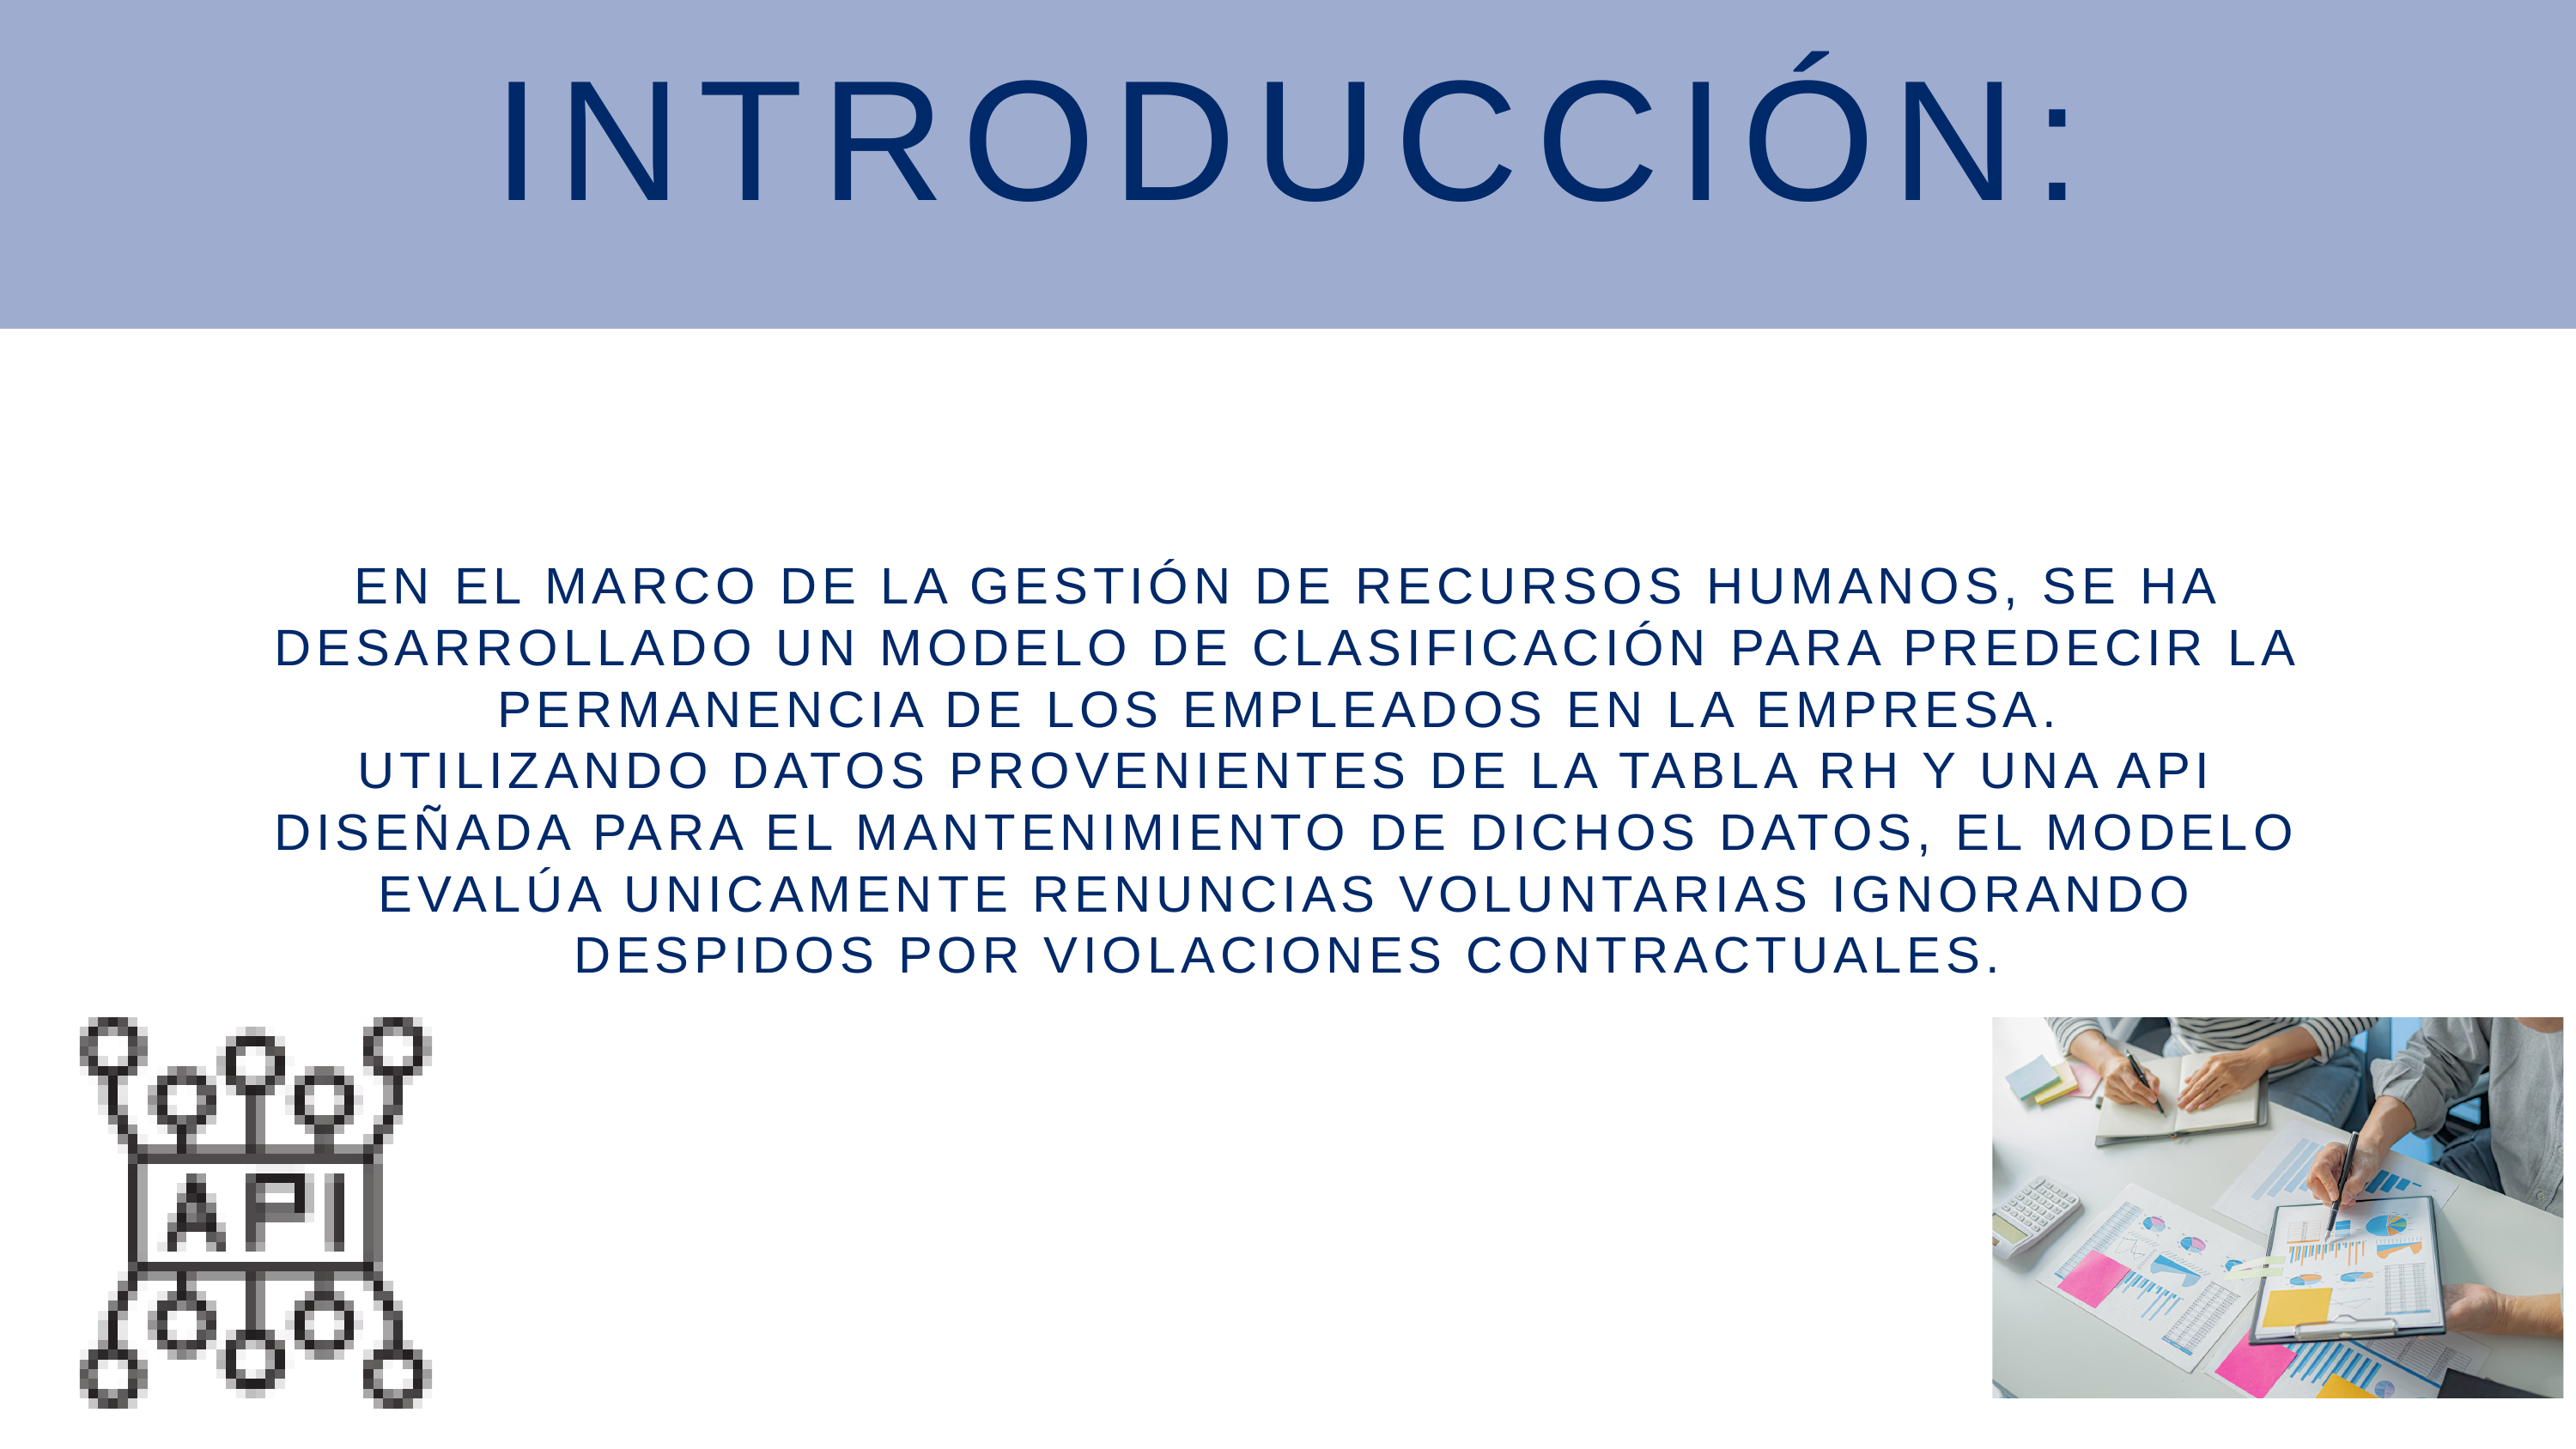

INTRODUCCIÓN:

EN EL MARCO DE LA GESTIÓN DE RECURSOS HUMANOS, SE HA DESARROLLADO UN MODELO DE CLASIFICACIÓN PARA PREDECIR LA PERMANENCIA DE LOS EMPLEADOS EN LA EMPRESA.
UTILIZANDO DATOS PROVENIENTES DE LA TABLA RH Y UNA API DISEÑADA PARA EL MANTENIMIENTO DE DICHOS DATOS, EL MODELO EVALÚA UNICAMENTE RENUNCIAS VOLUNTARIAS IGNORANDO DESPIDOS POR VIOLACIONES CONTRACTUALES.